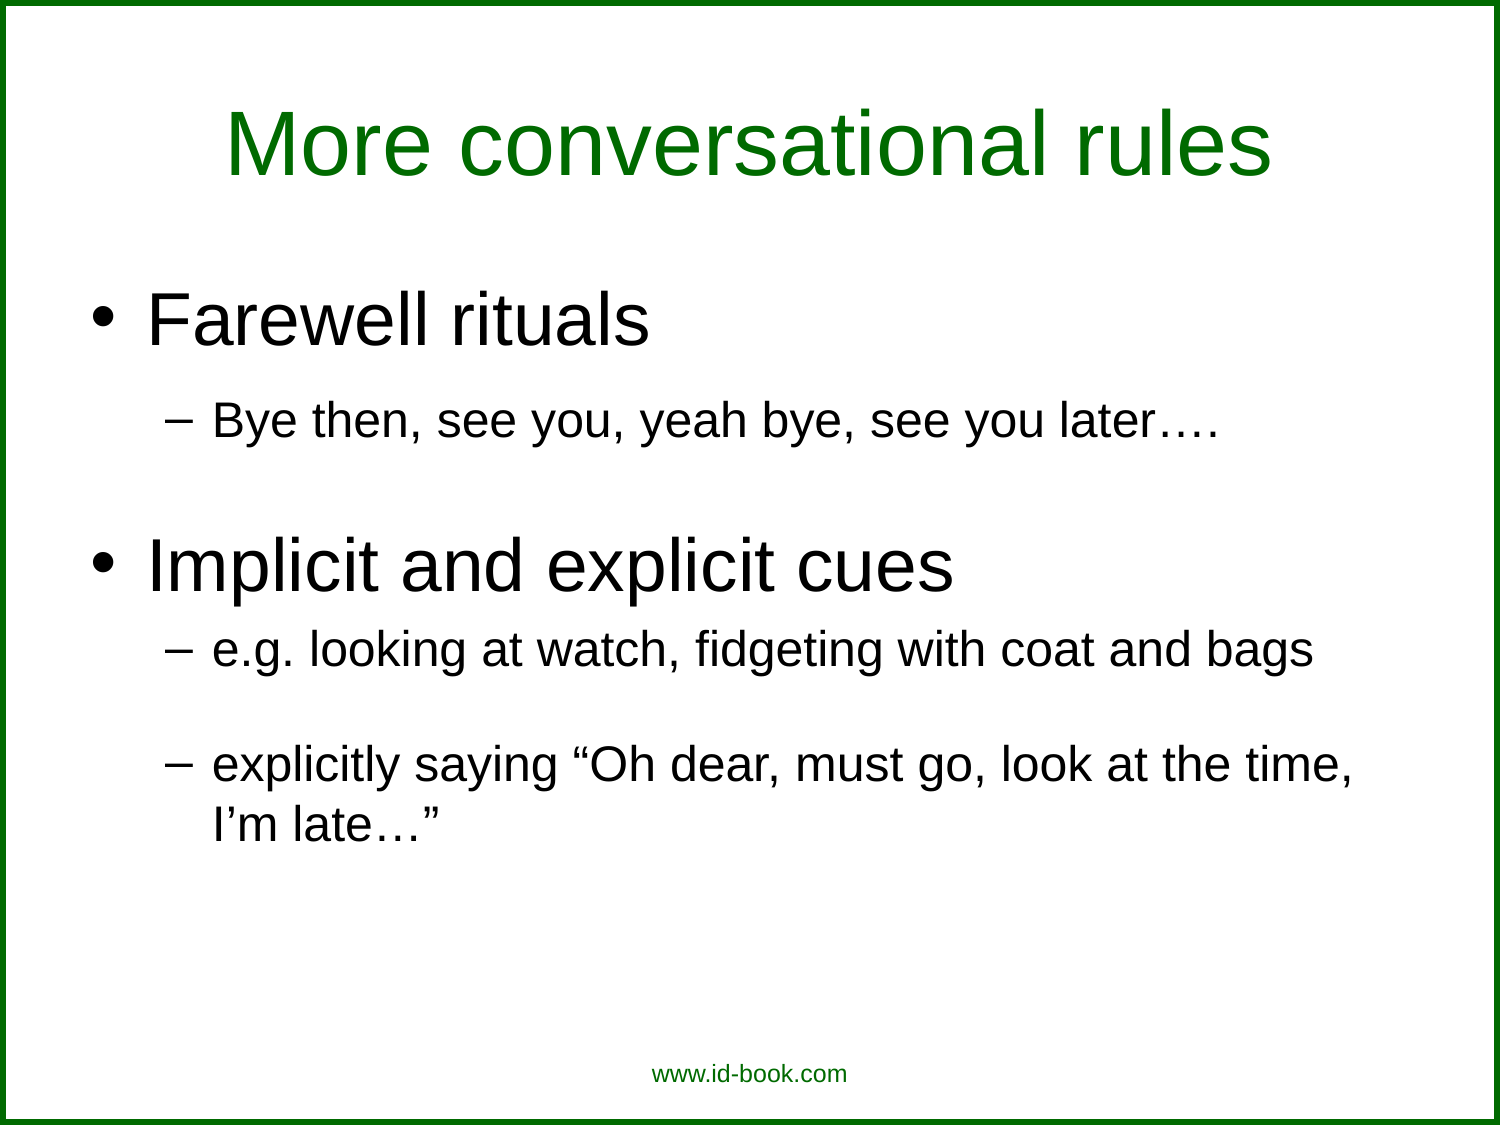

Farewell rituals

Bye then, see you, yeah bye, see you later….

Implicit and explicit cues
e.g. looking at watch, fidgeting with coat and bags

explicitly saying “Oh dear, must go, look at the time, I’m late…”
More conversational rules
www.id-book.com